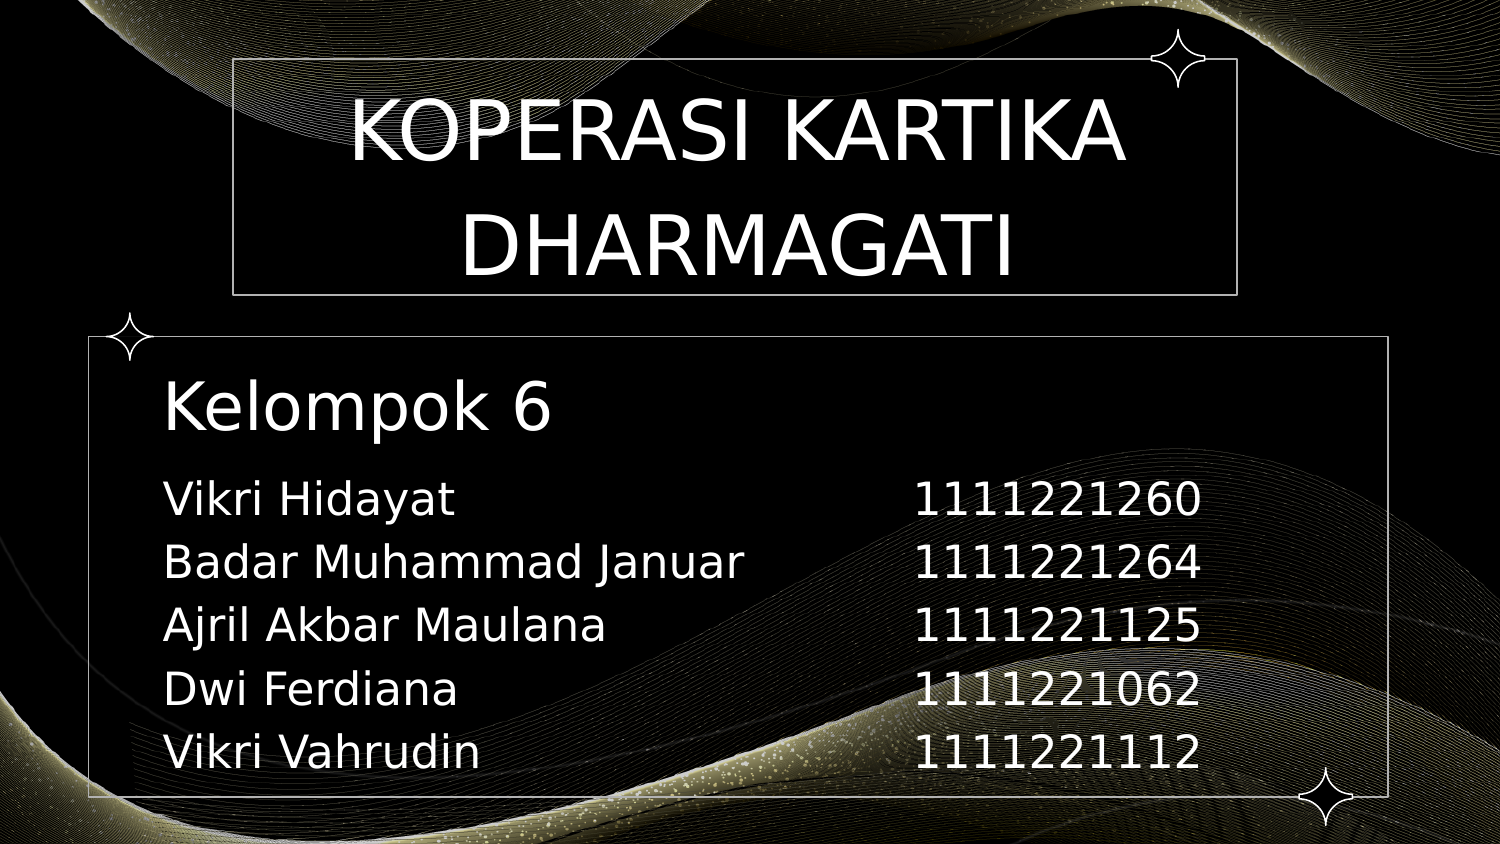

# KOPERASI KARTIKA DHARMAGATI

Kelompok 6
Vikri Hidayat				1111221260
Badar Muhammad Januar		1111221264
Ajril Akbar Maulana			1111221125
Dwi Ferdiana				1111221062
Vikri Vahrudin			1111221112